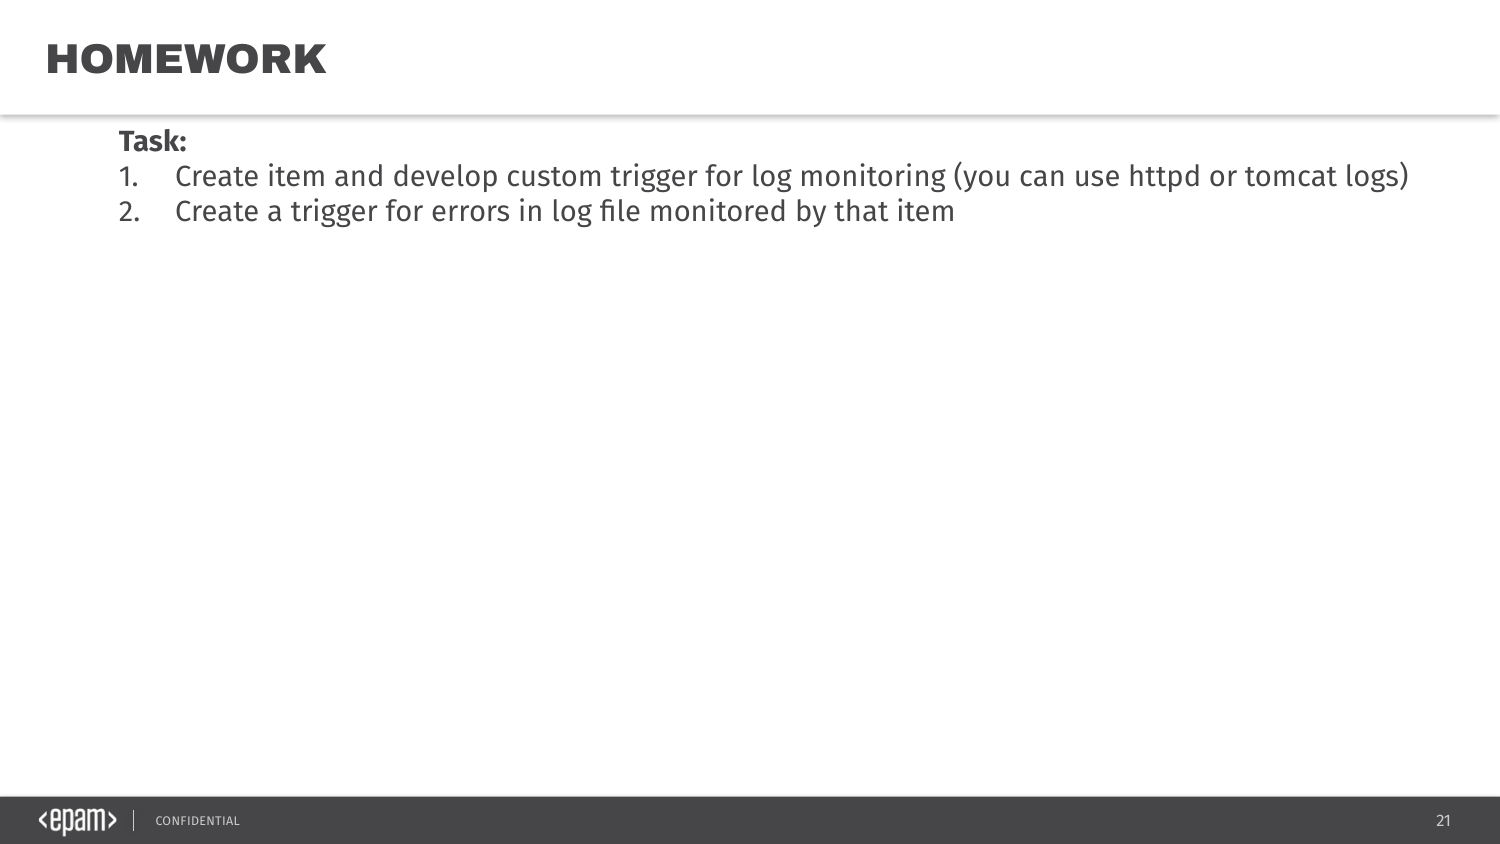

Homework
Task:
Create item and develop custom trigger for log monitoring (you can use httpd or tomcat logs)
Create a trigger for errors in log file monitored by that item